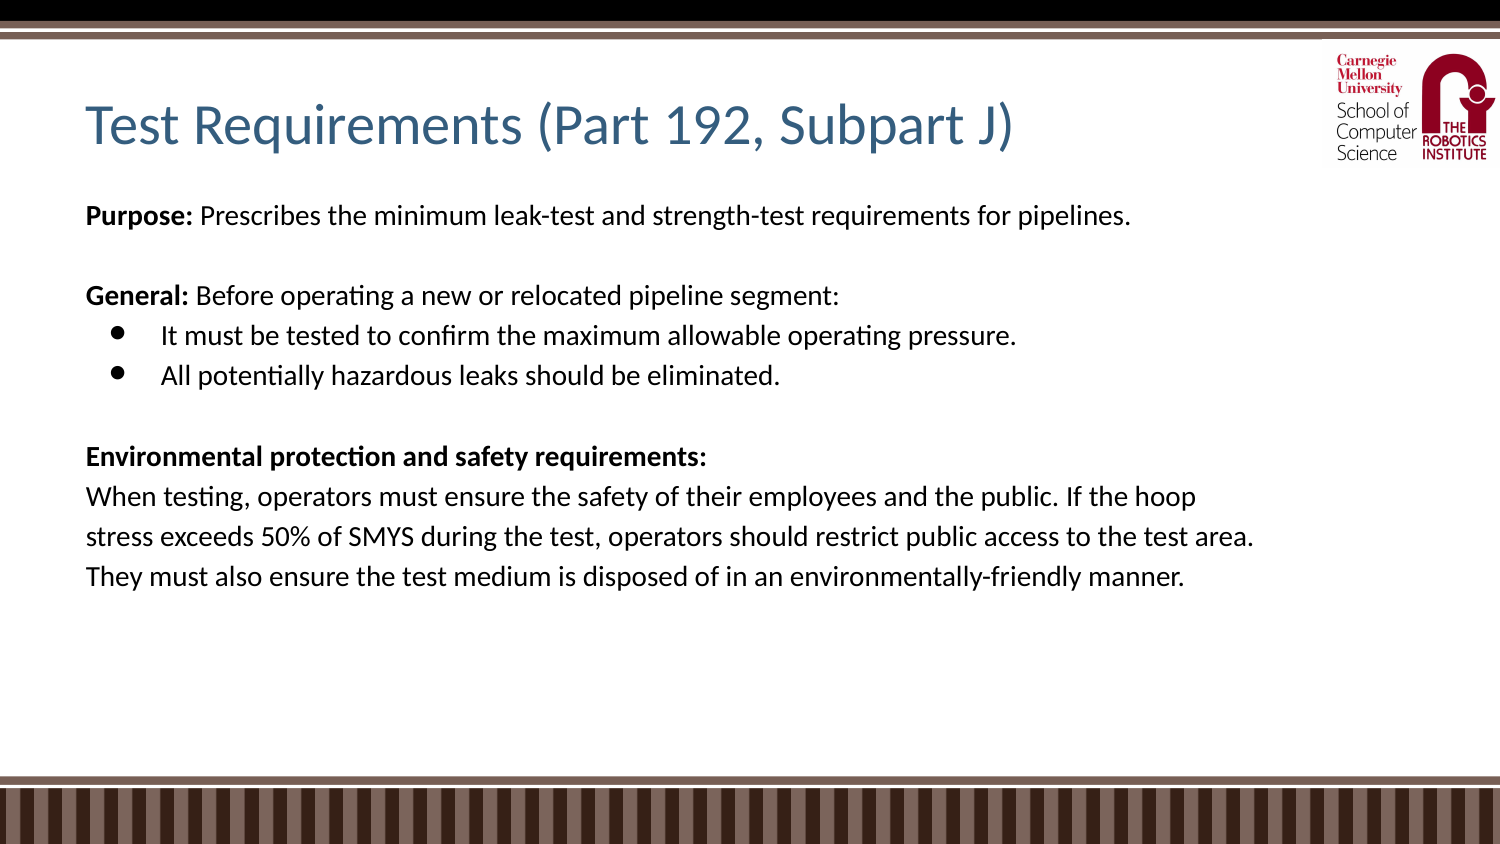

# Test Requirements (Part 192, Subpart J)
Purpose: Prescribes the minimum leak-test and strength-test requirements for pipelines.

General: Before operating a new or relocated pipeline segment:
It must be tested to confirm the maximum allowable operating pressure.
All potentially hazardous leaks should be eliminated.

Environmental protection and safety requirements:
When testing, operators must ensure the safety of their employees and the public. If the hoop stress exceeds 50% of SMYS during the test, operators should restrict public access to the test area. They must also ensure the test medium is disposed of in an environmentally-friendly manner.

11